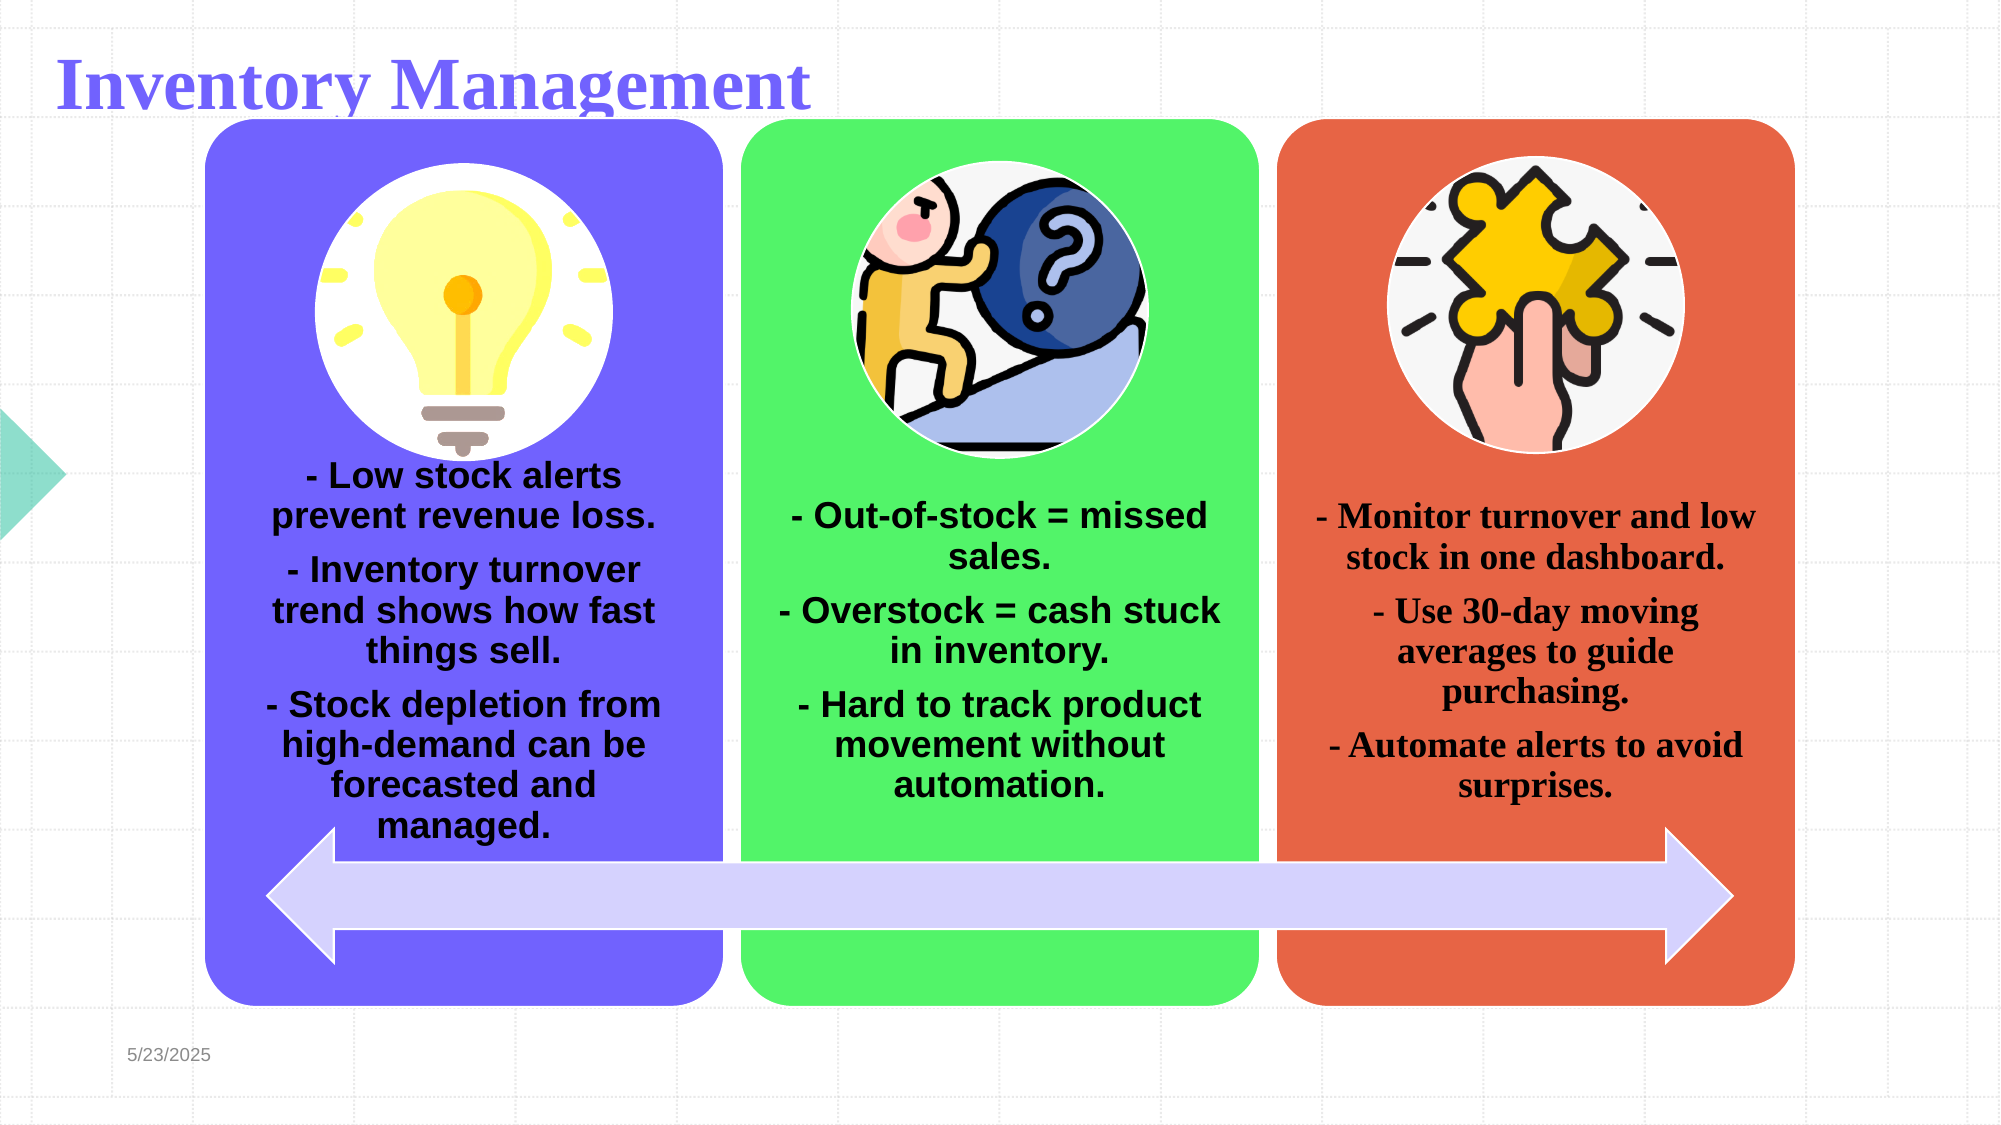

Inventory Management
- Low stock alerts prevent revenue loss.
- Inventory turnover trend shows how fast things sell.
- Stock depletion from high-demand can be forecasted and managed.
- Out-of-stock = missed sales.
- Overstock = cash stuck in inventory.
- Hard to track product movement without automation.
- Monitor turnover and low stock in one dashboard.
- Use 30-day moving averages to guide purchasing.
- Automate alerts to avoid surprises.
5/23/2025